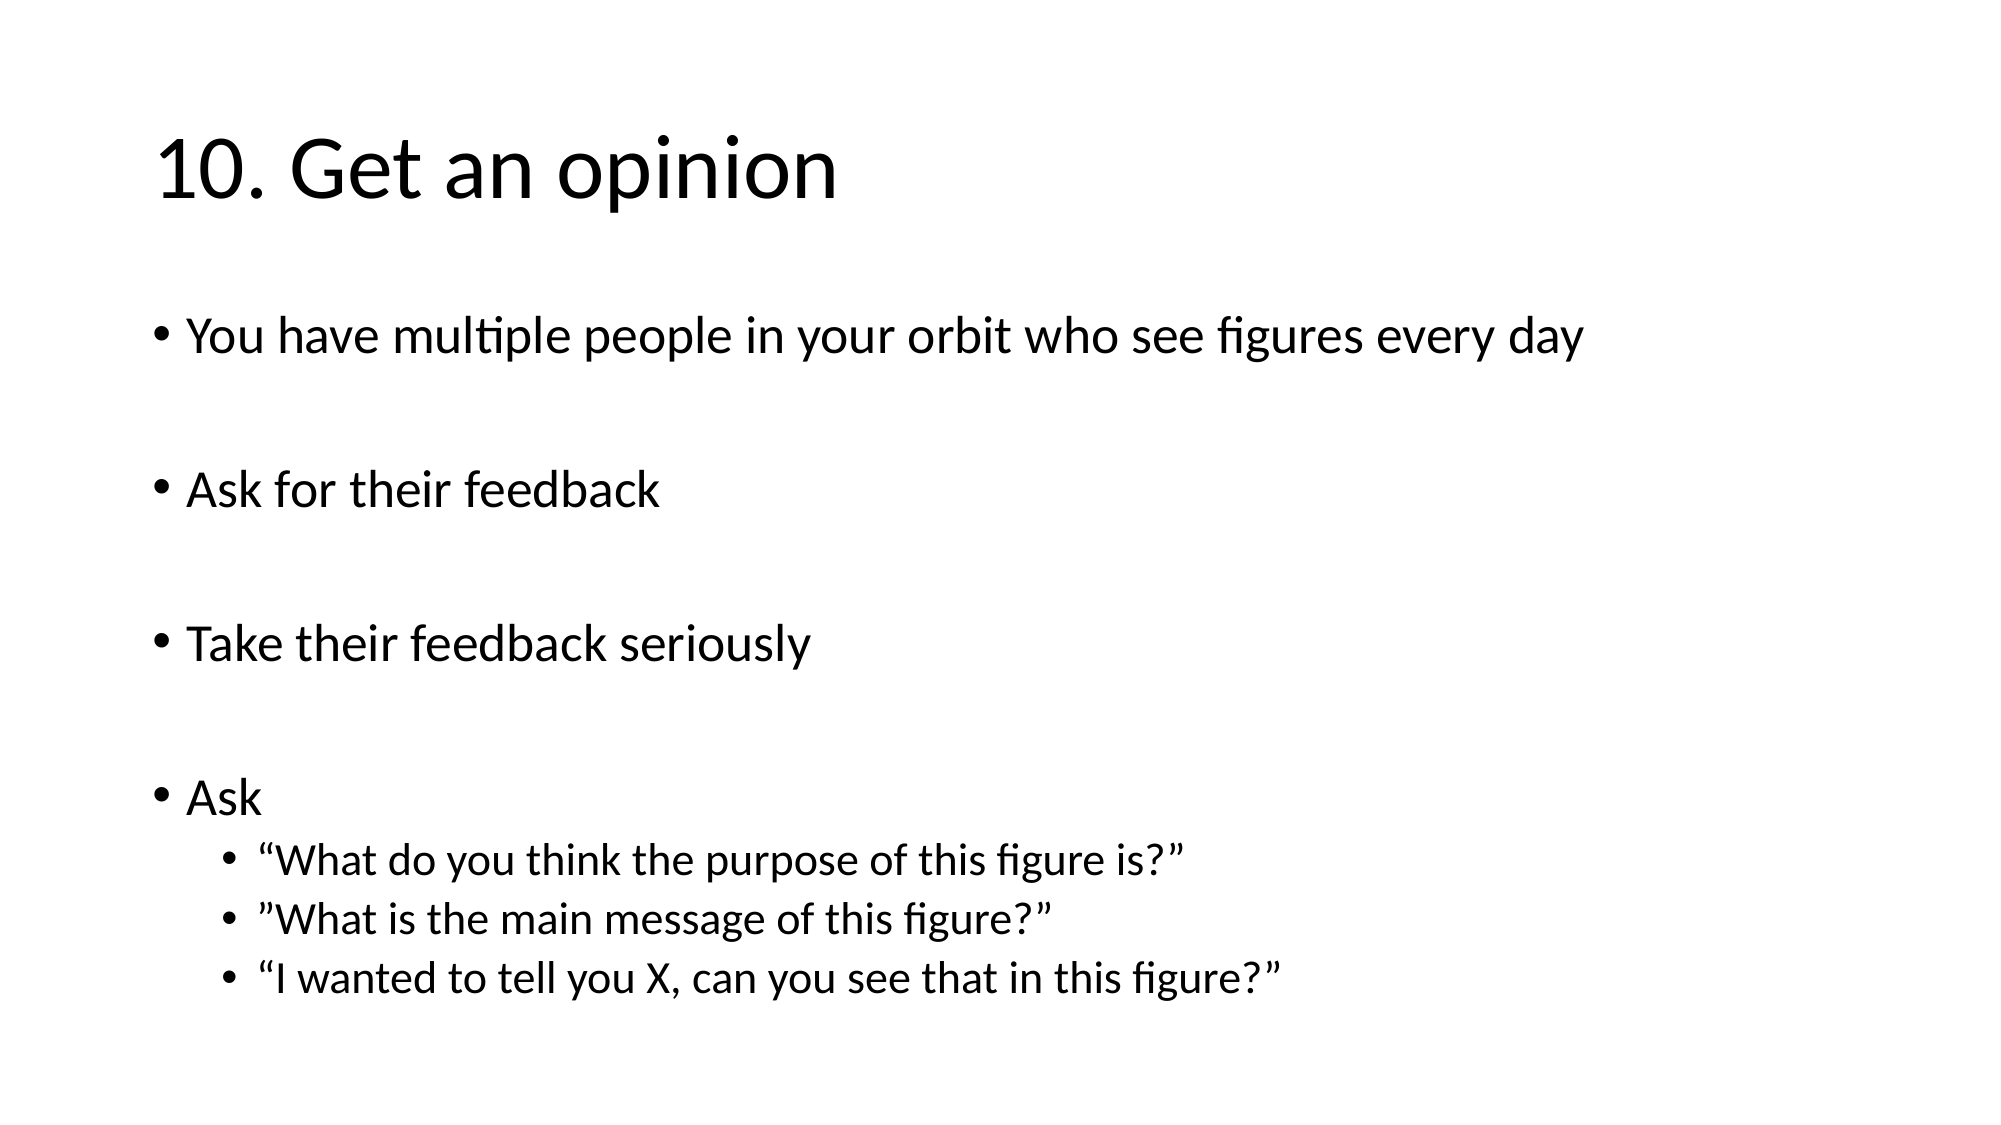

# 10. Get an opinion
You have multiple people in your orbit who see figures every day

Ask for their feedback

Take their feedback seriously

Ask
“What do you think the purpose of this figure is?”
”What is the main message of this figure?”
“I wanted to tell you X, can you see that in this figure?”